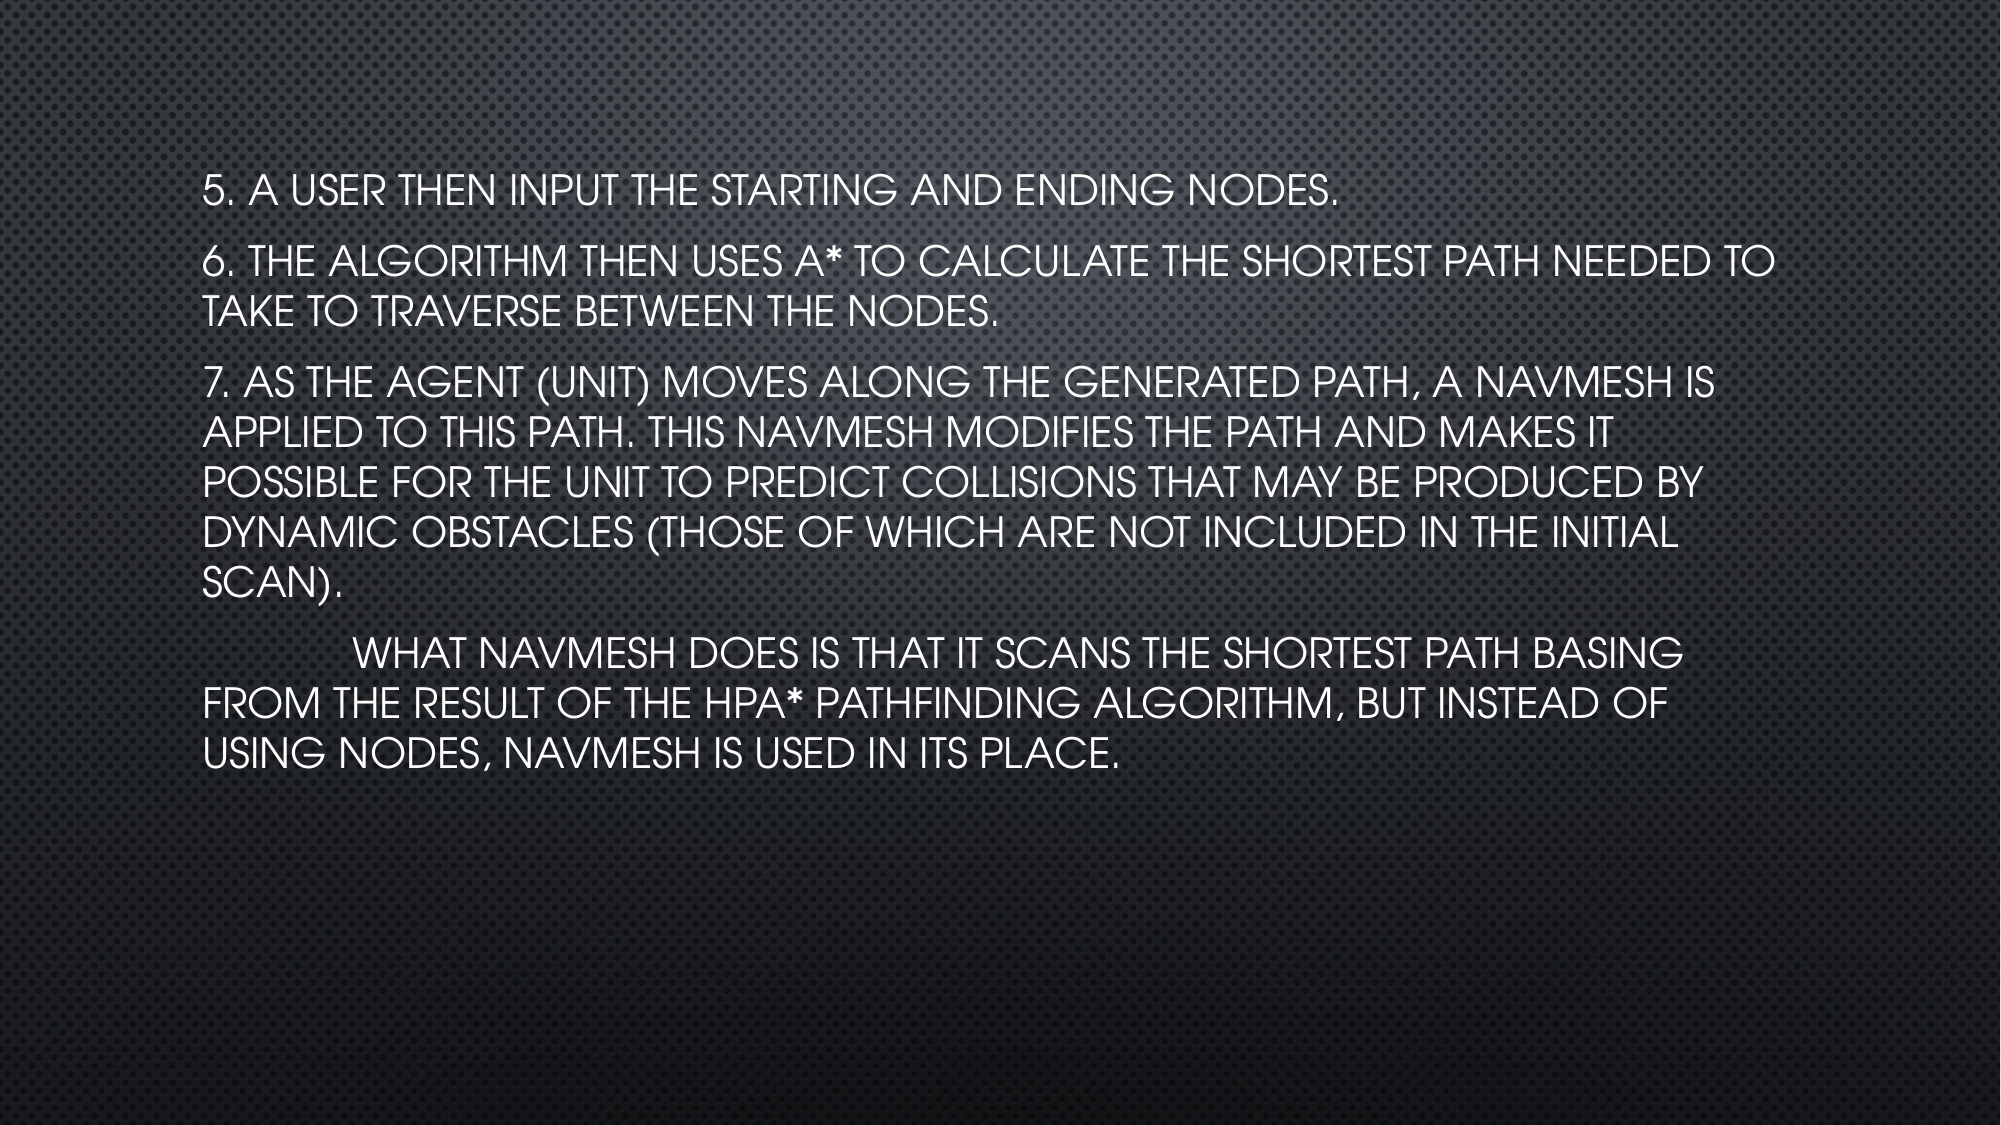

5. A user then input the starting and ending nodes.
6. The algorithm then uses A* to calculate the shortest path needed to take to traverse between the nodes.
7. As the agent (unit) moves along the generated path, a NavMesh is applied to this path. This NavMesh modifies the path and makes it possible for the unit to predict collisions that may be produced by dynamic obstacles (those of which are not included in the initial scan).
	What navmesh does is that it scans the shortest path basing from the result of the HPA* pathfinding algorithm, but instead of using nodes, navmesh is used in its place.